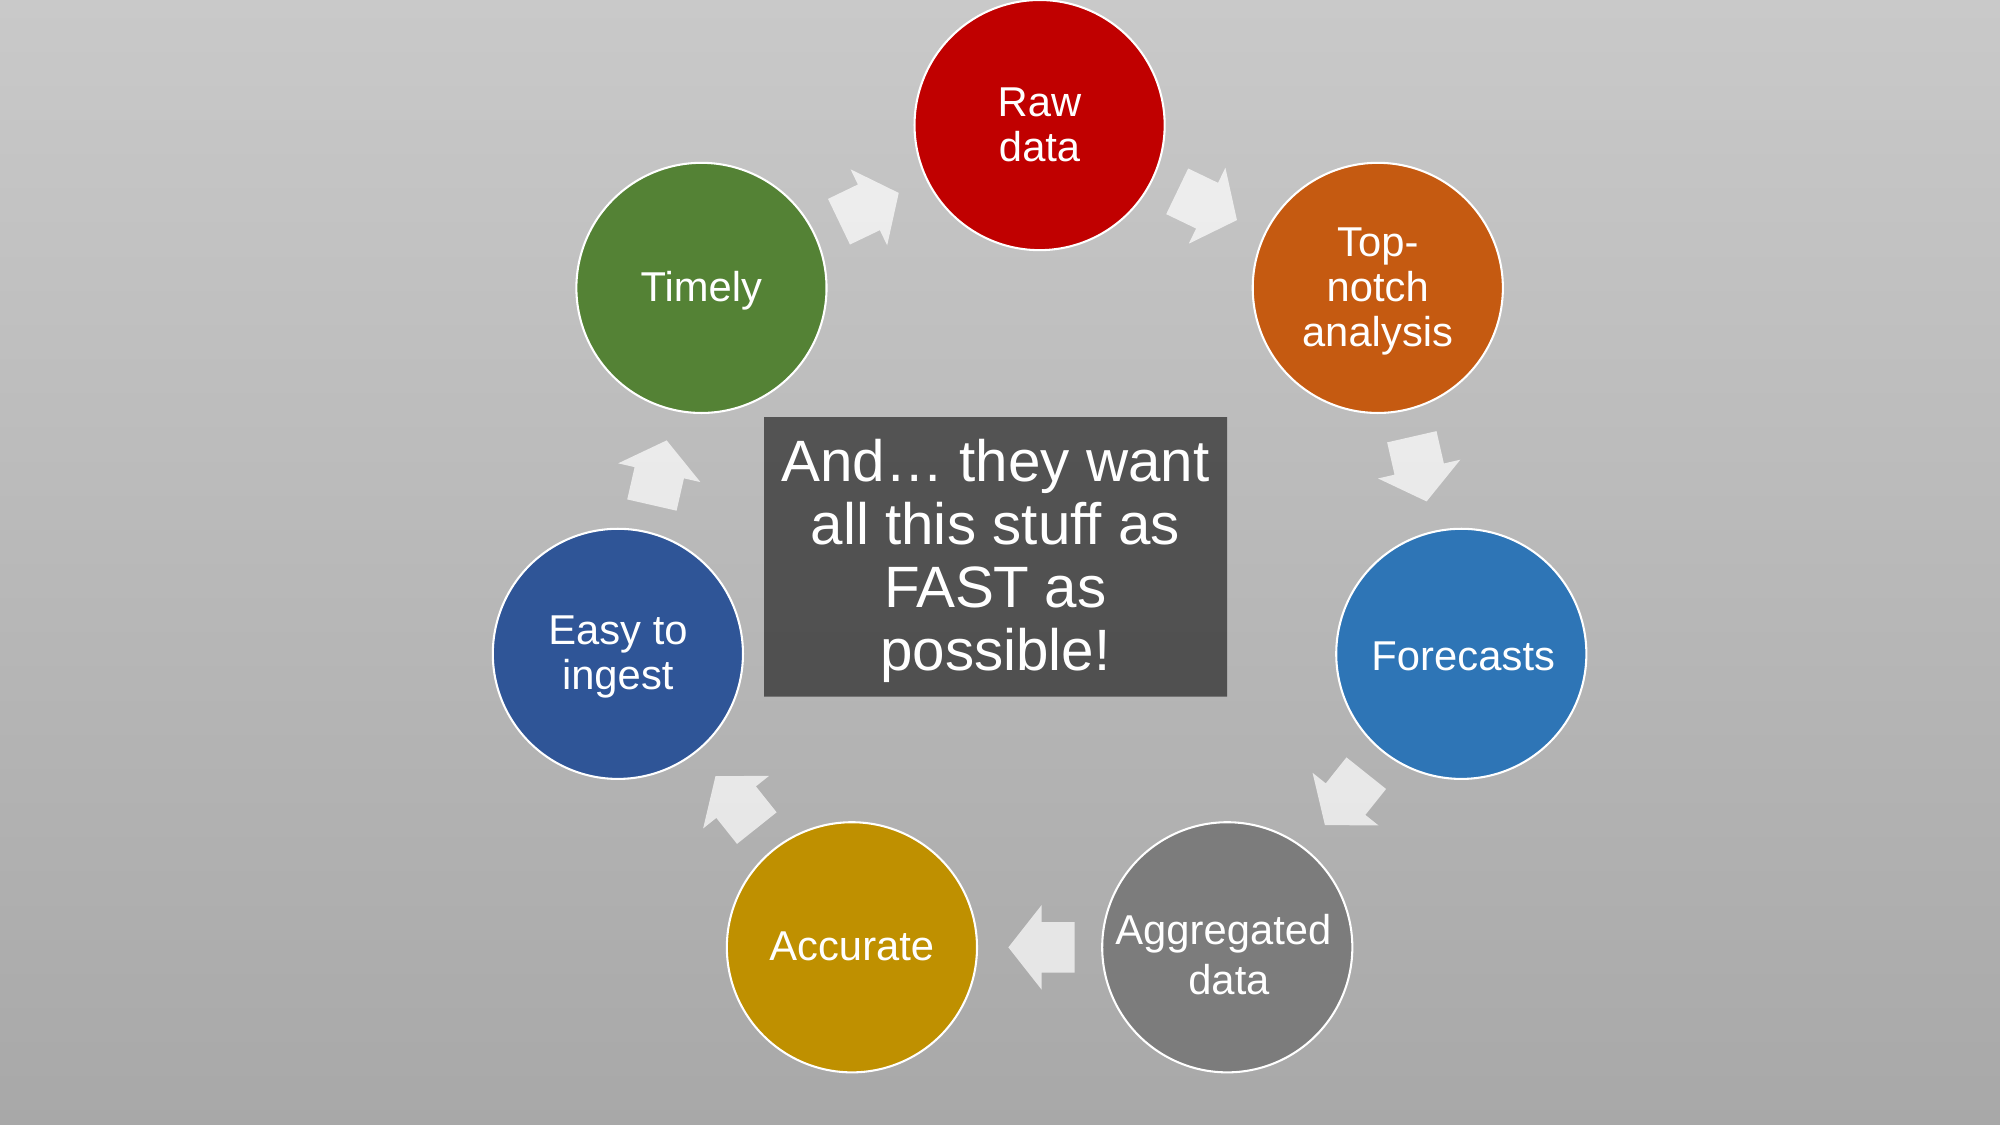

Raw data

Top-notch analysis

Accurate

Easy to ingest

Timely

And… they want all this stuff as FAST as possible!
Forecasts
Aggregated
data